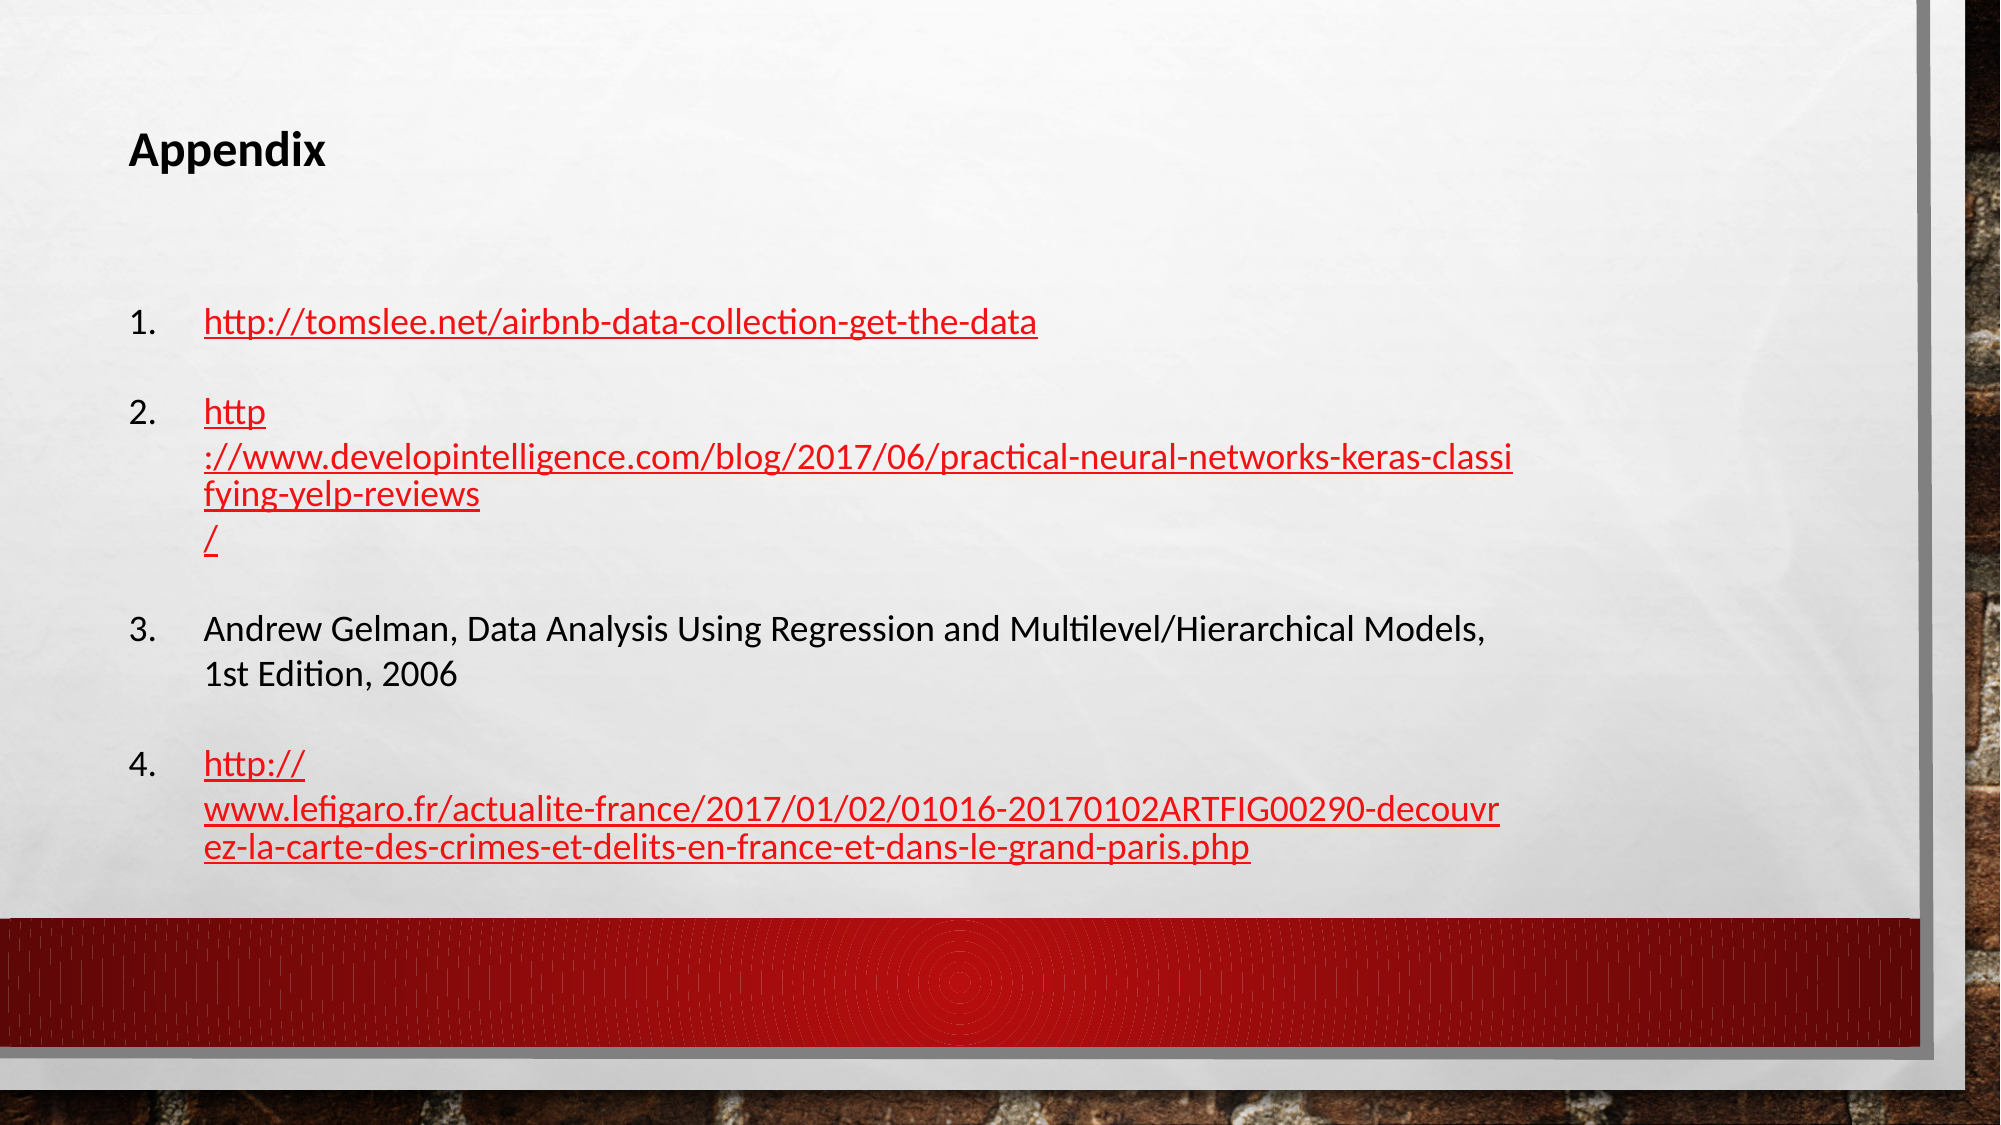

Appendix

http://tomslee.net/airbnb-data-collection-get-the-data

http://www.developintelligence.com/blog/2017/06/practical-neural-networks-keras-classifying-yelp-reviews/

Andrew Gelman, Data Analysis Using Regression and Multilevel/Hierarchical Models, 1st Edition, 2006

http://www.lefigaro.fr/actualite-france/2017/01/02/01016-20170102ARTFIG00290-decouvrez-la-carte-des-crimes-et-delits-en-france-et-dans-le-grand-paris.php